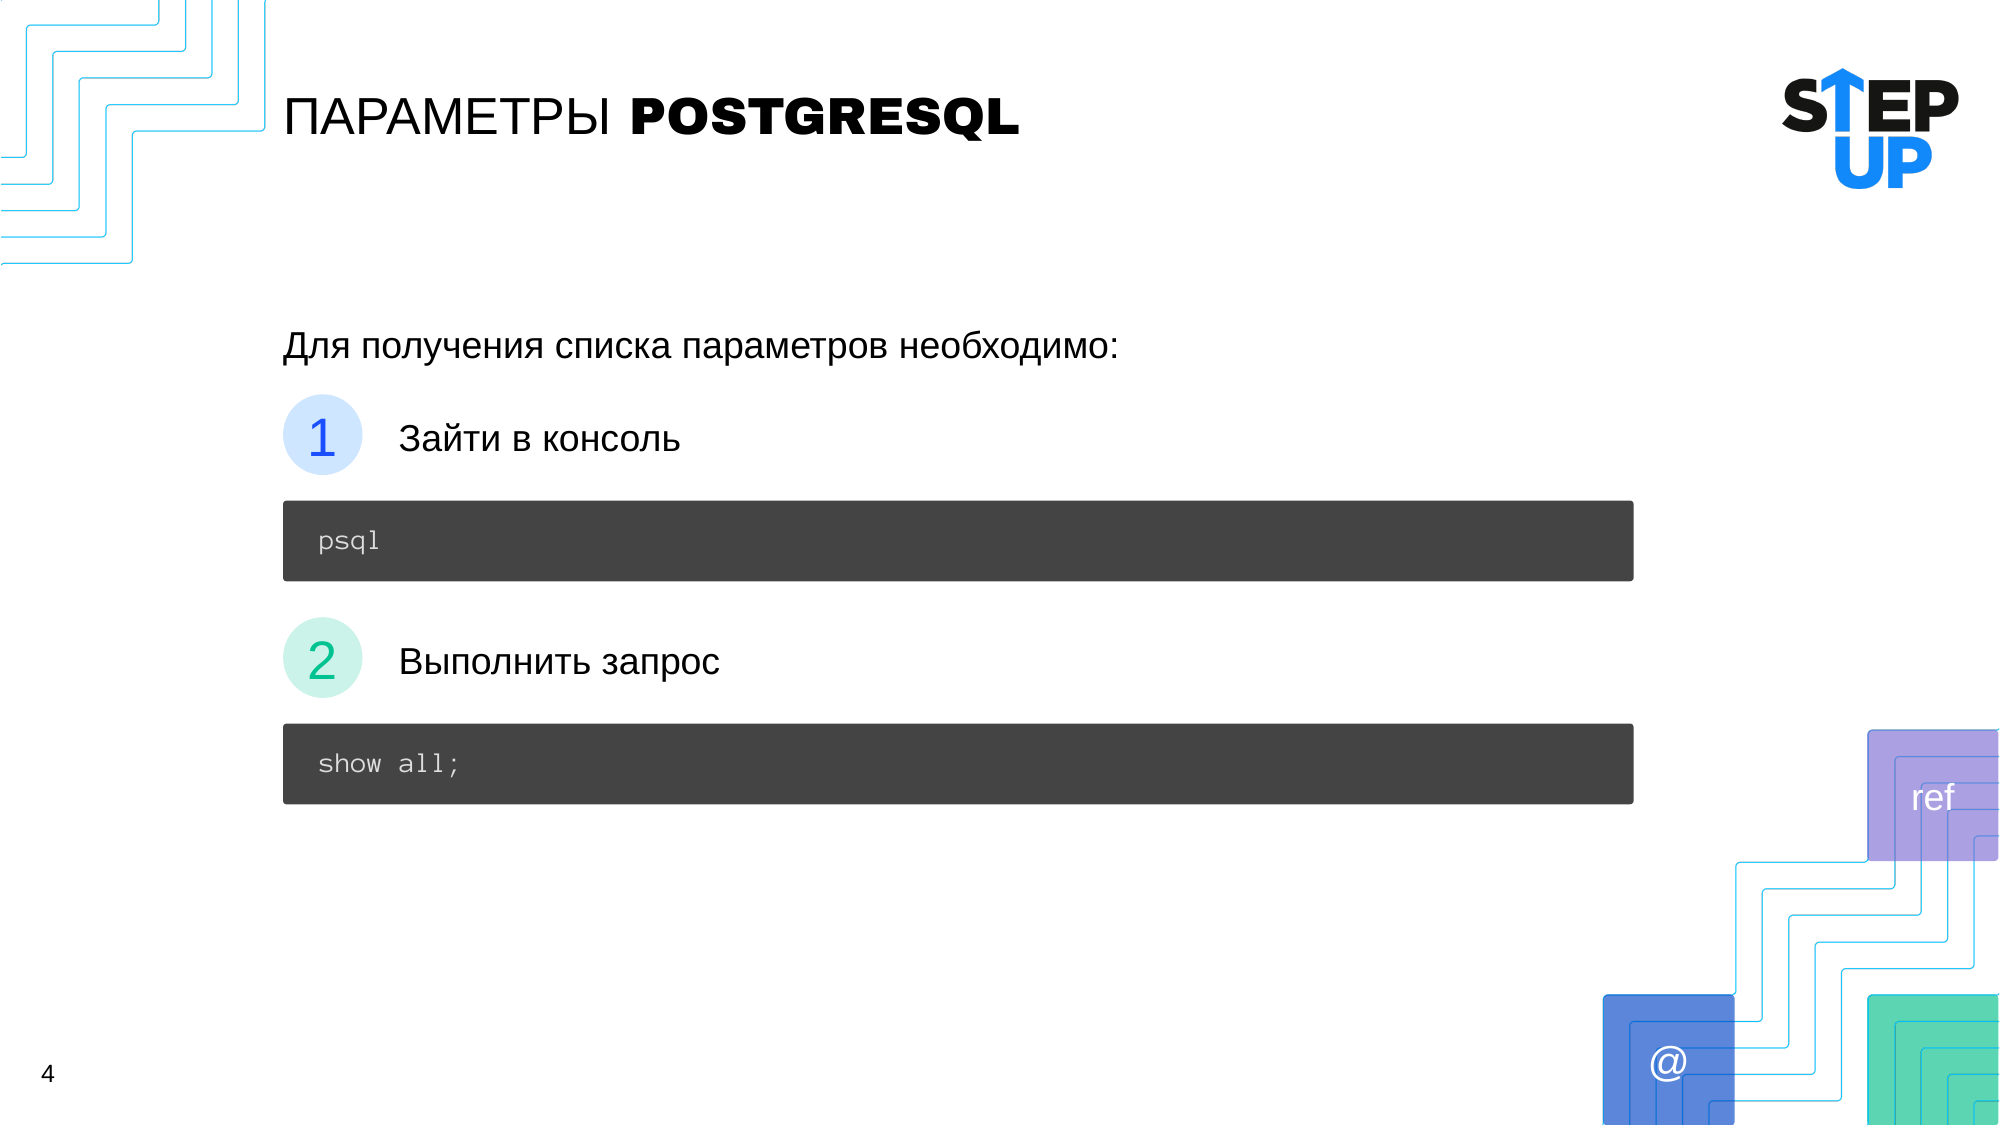

# ПАРАМЕТРЫ POSTGRESQL
Для получения списка параметров необходимо:
1
Зайти в консоль
psql
2
Выполнить запрос
show all;
4